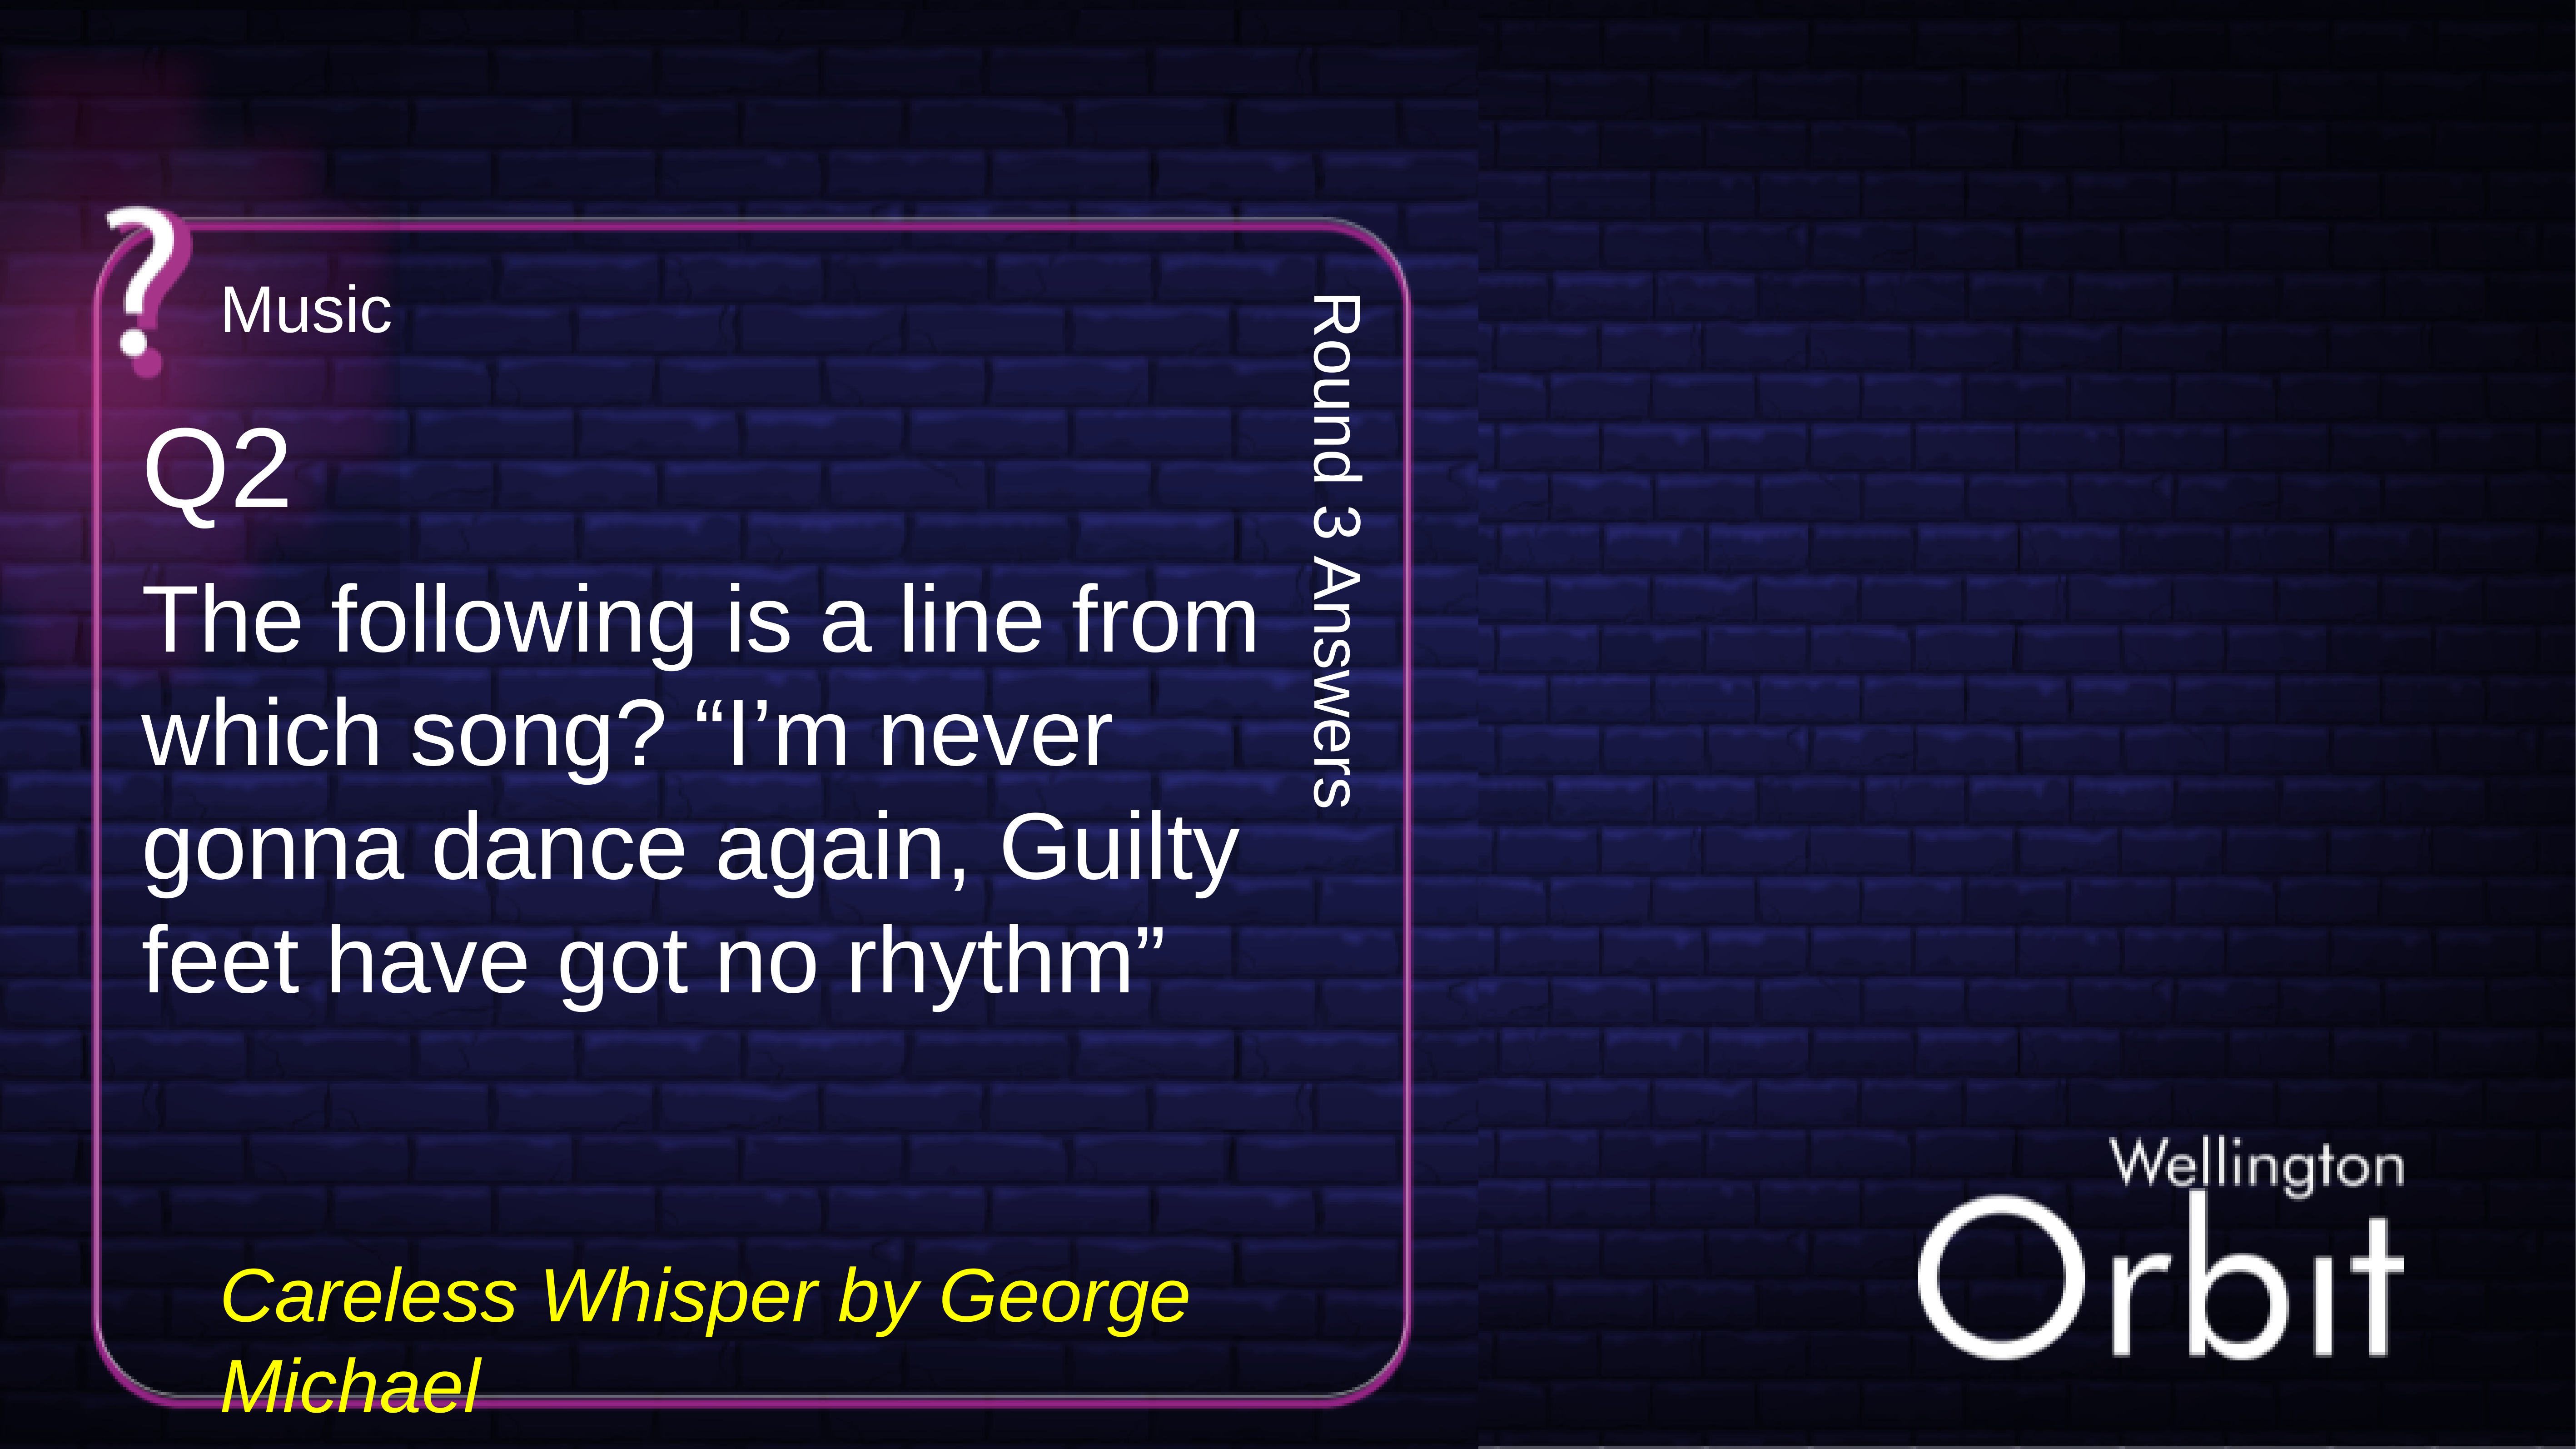

Music
Q2
Round 3 Answers
The following is a line from which song? “I’m never gonna dance again, Guilty feet have got no rhythm”
Careless Whisper by George Michael